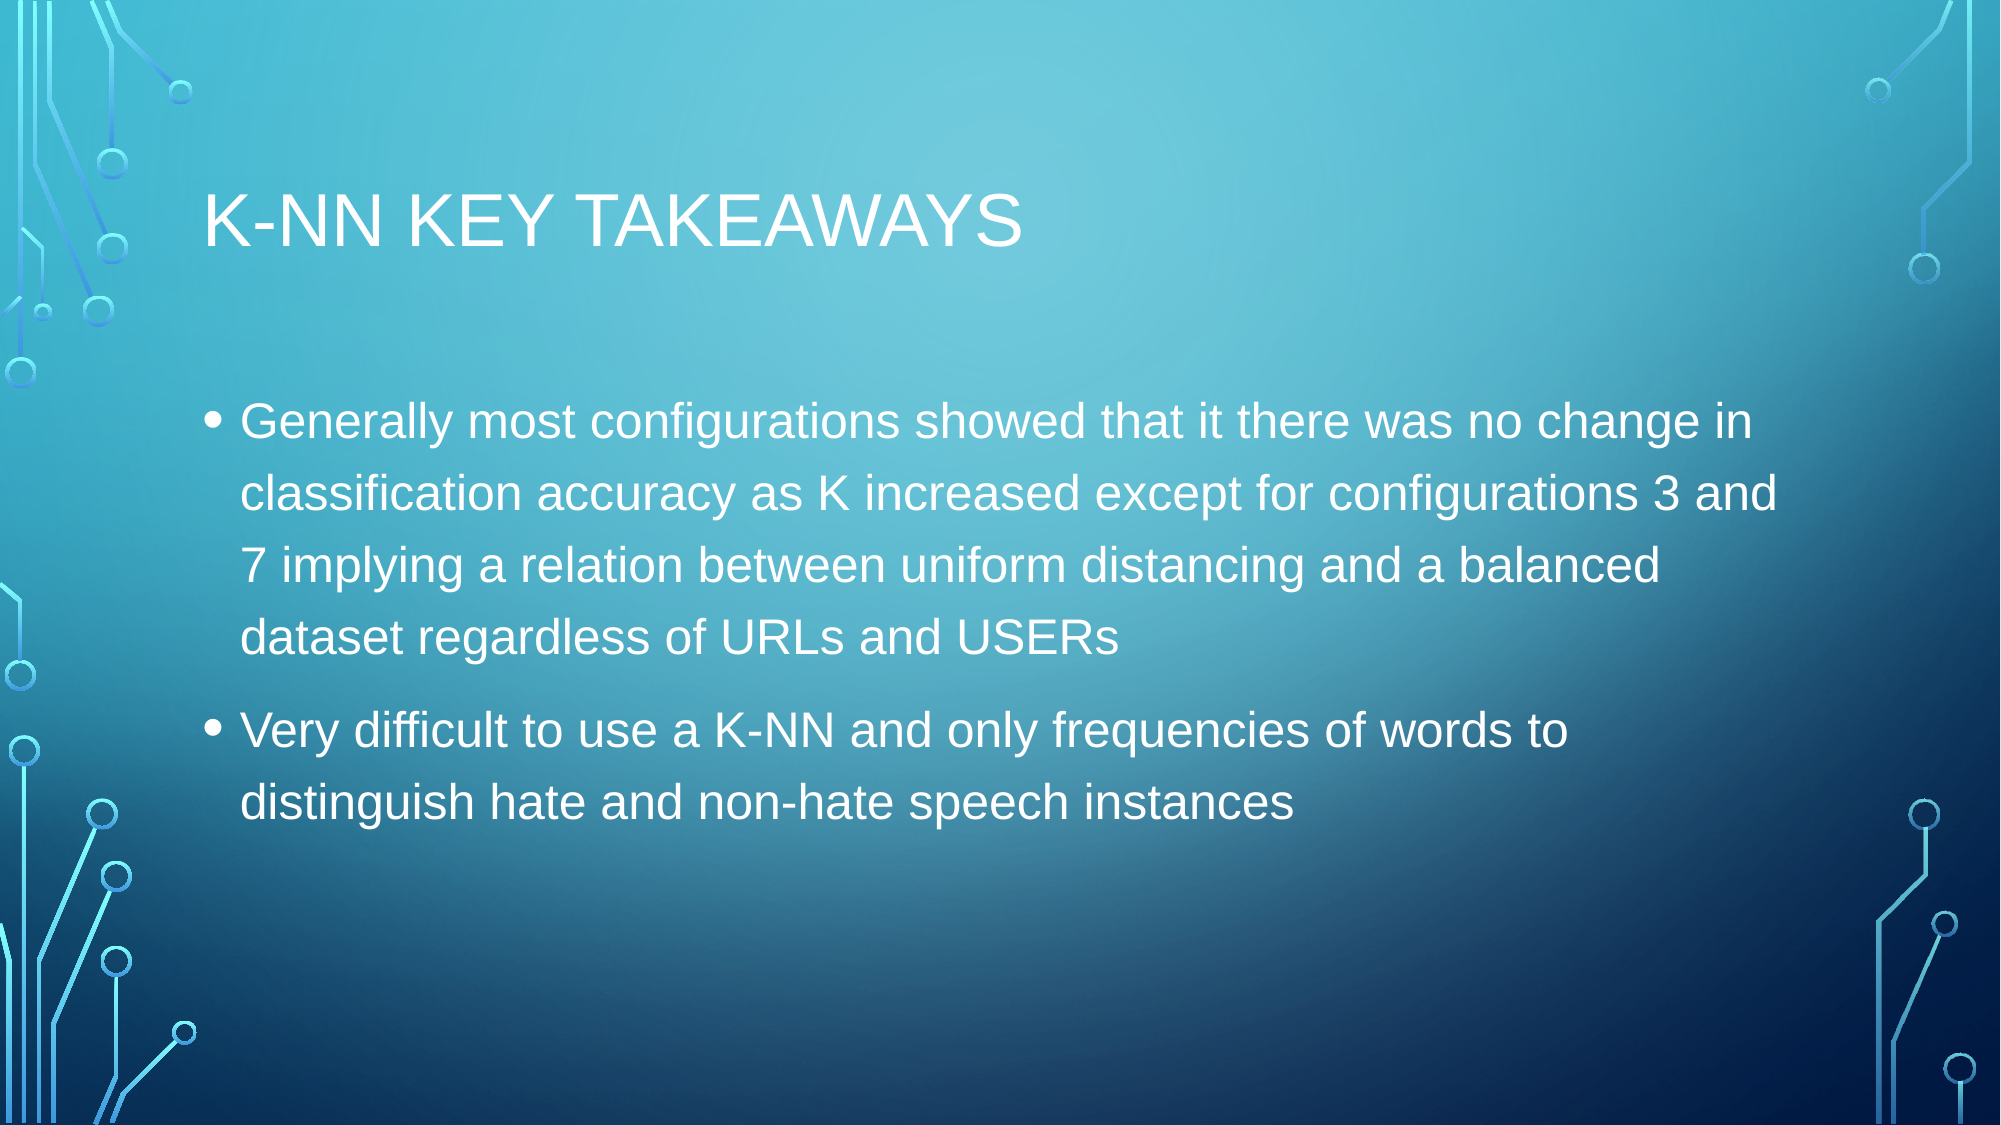

# K-NN Key Takeaways
Generally most configurations showed that it there was no change in classification accuracy as K increased except for configurations 3 and 7 implying a relation between uniform distancing and a balanced dataset regardless of URLs and USERs
Very difficult to use a K-NN and only frequencies of words to distinguish hate and non-hate speech instances